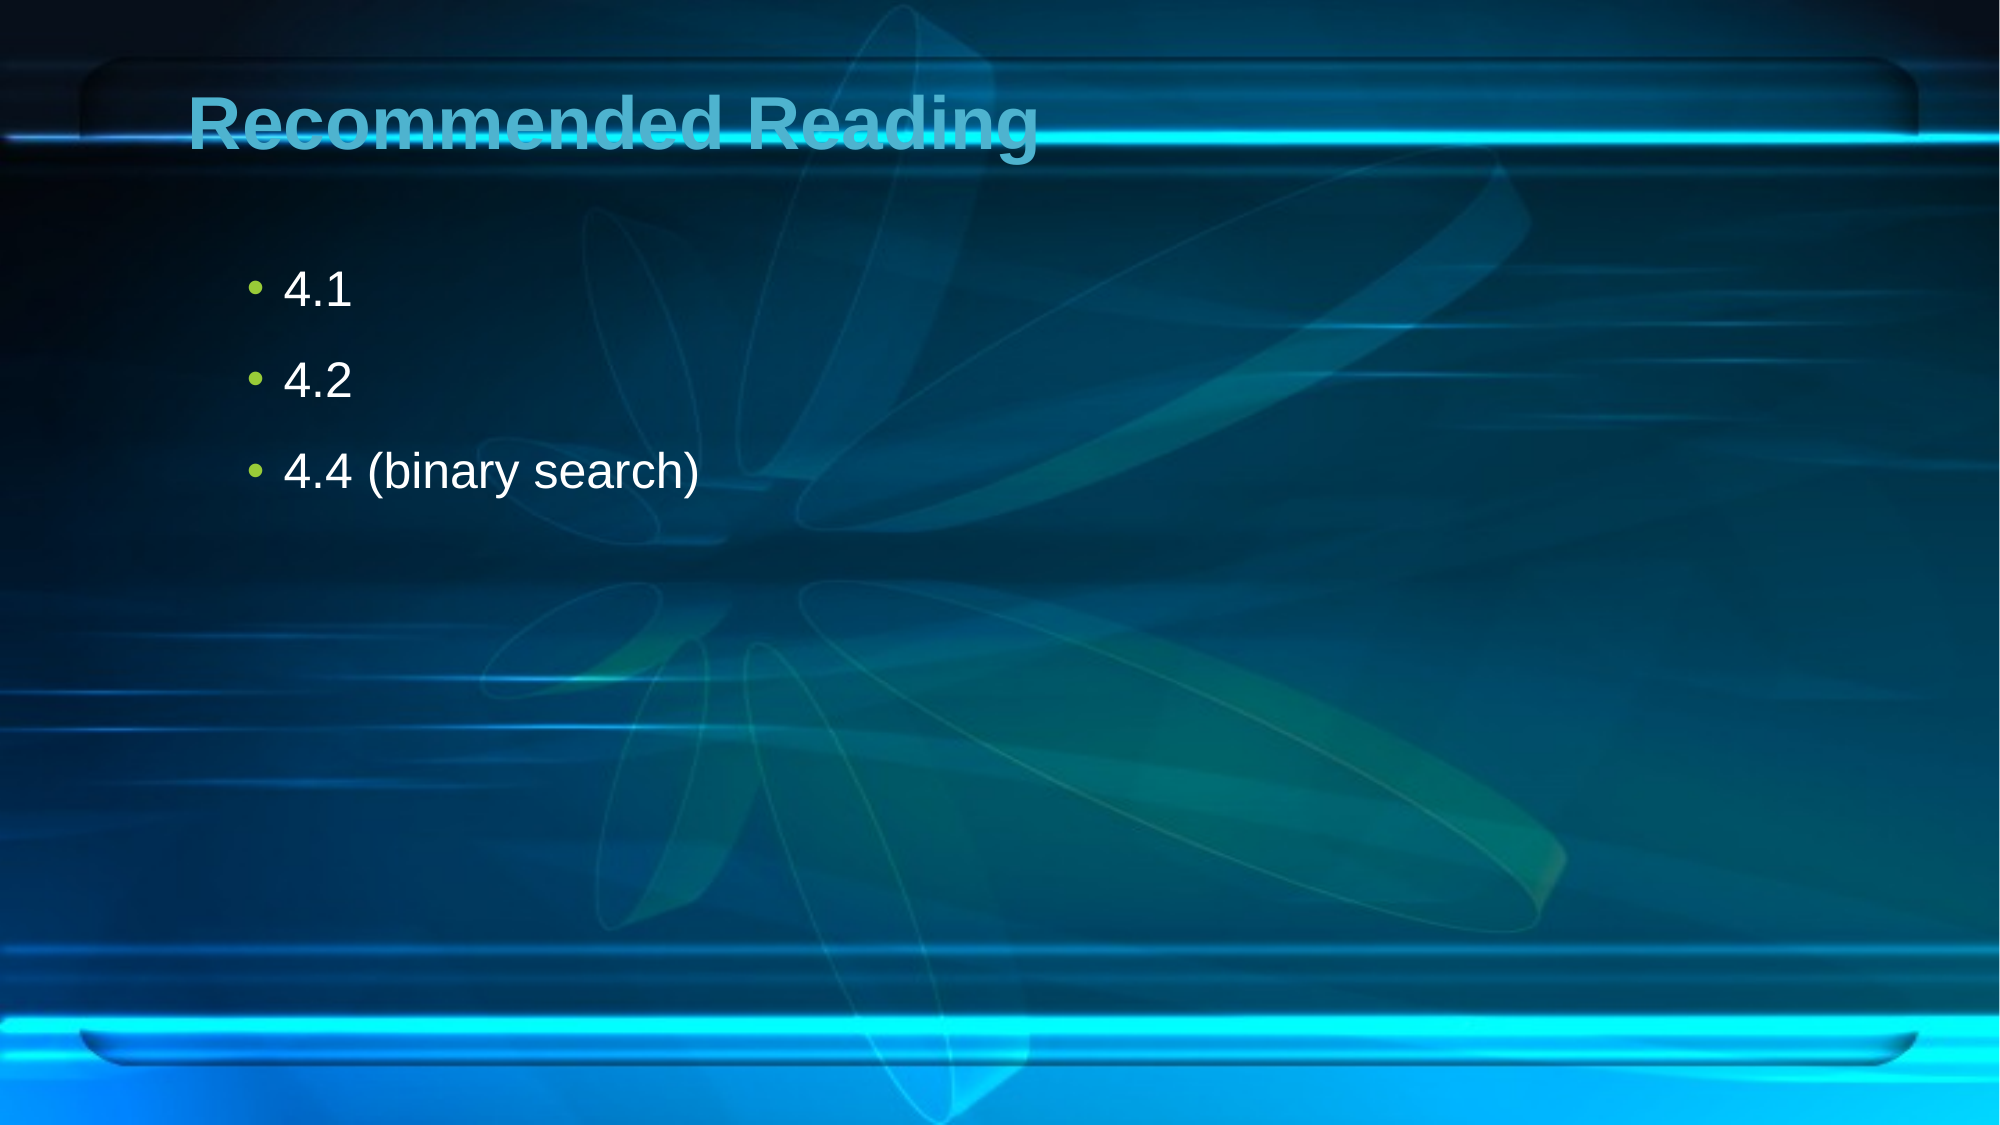

# Recommended Reading
4.1
4.2
4.4 (binary search)